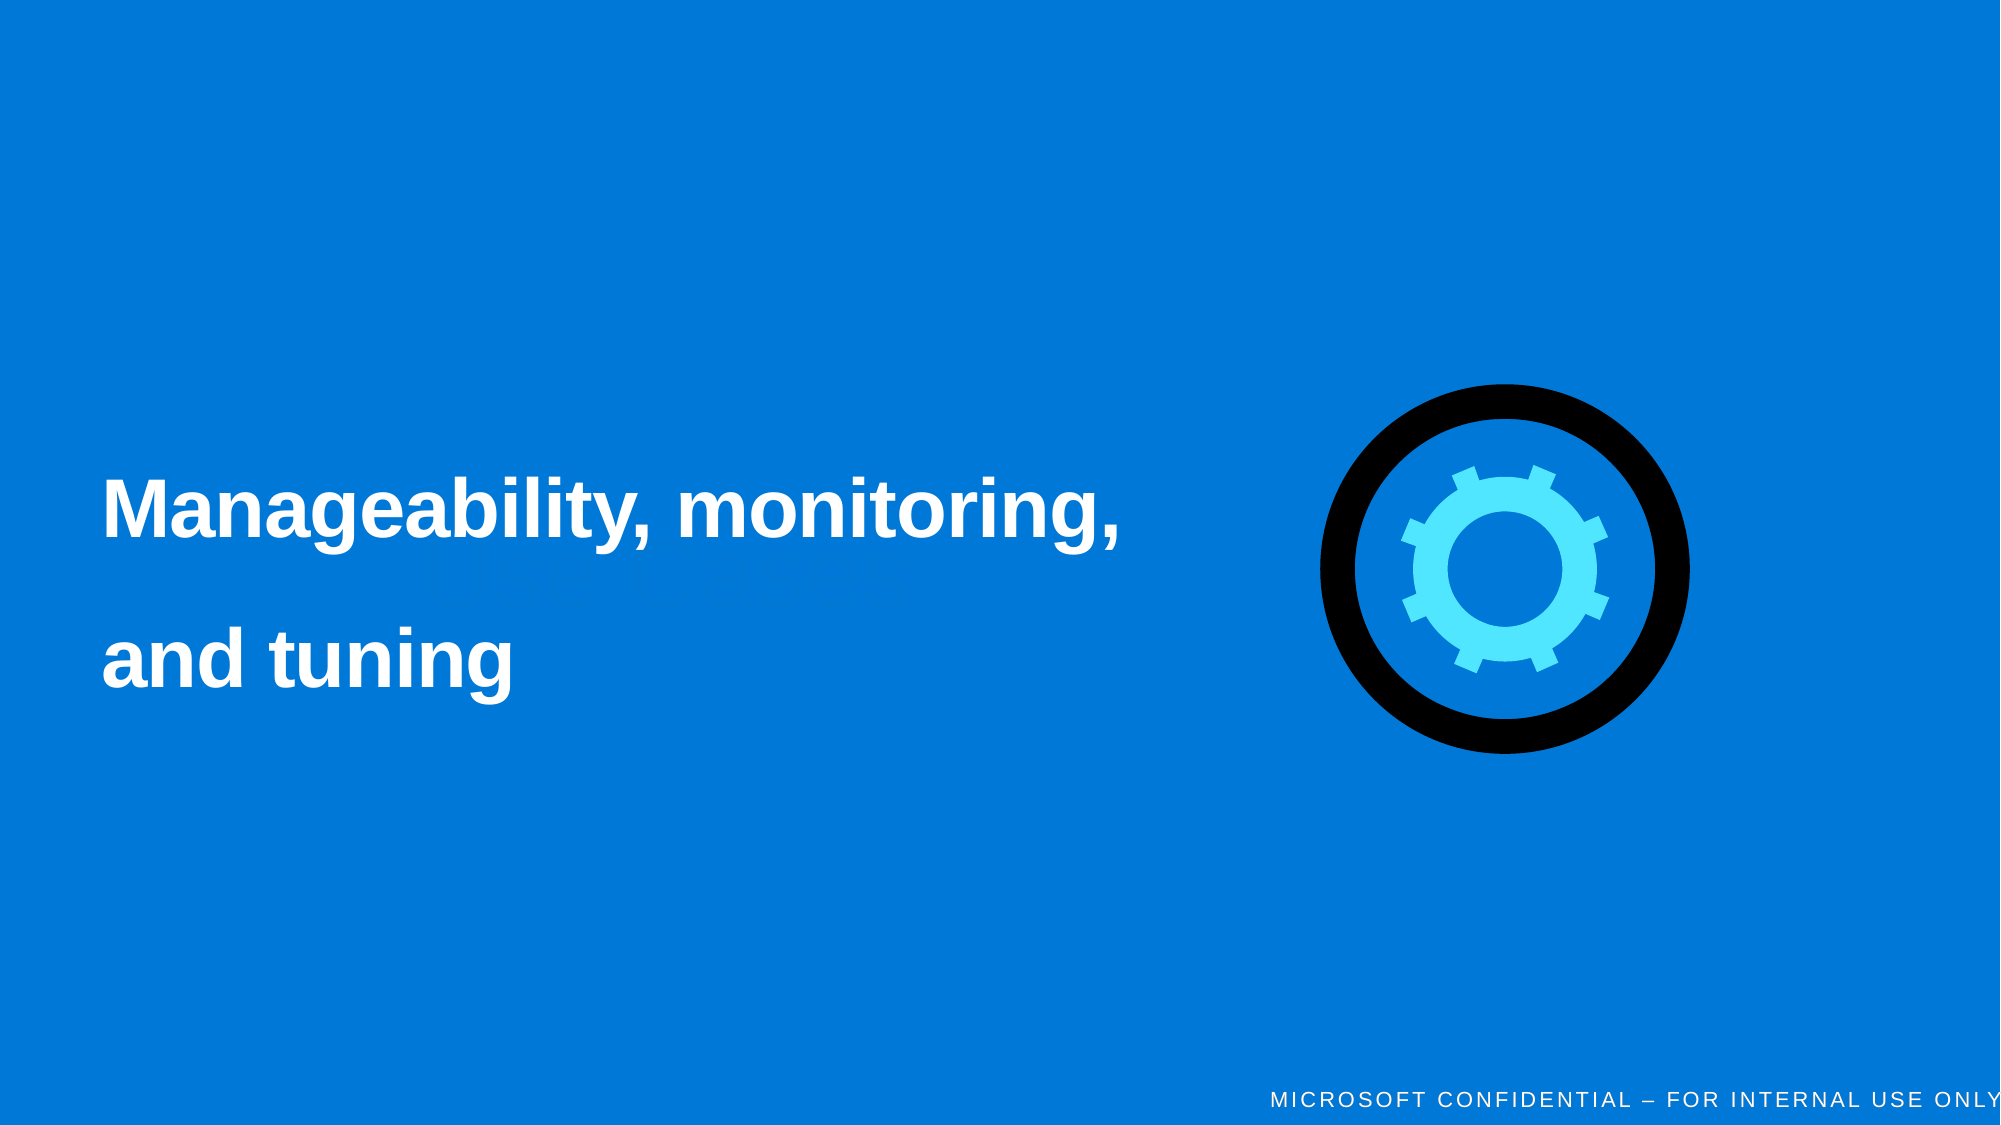

# Manageability, monitoring, and tuning
Use Cases